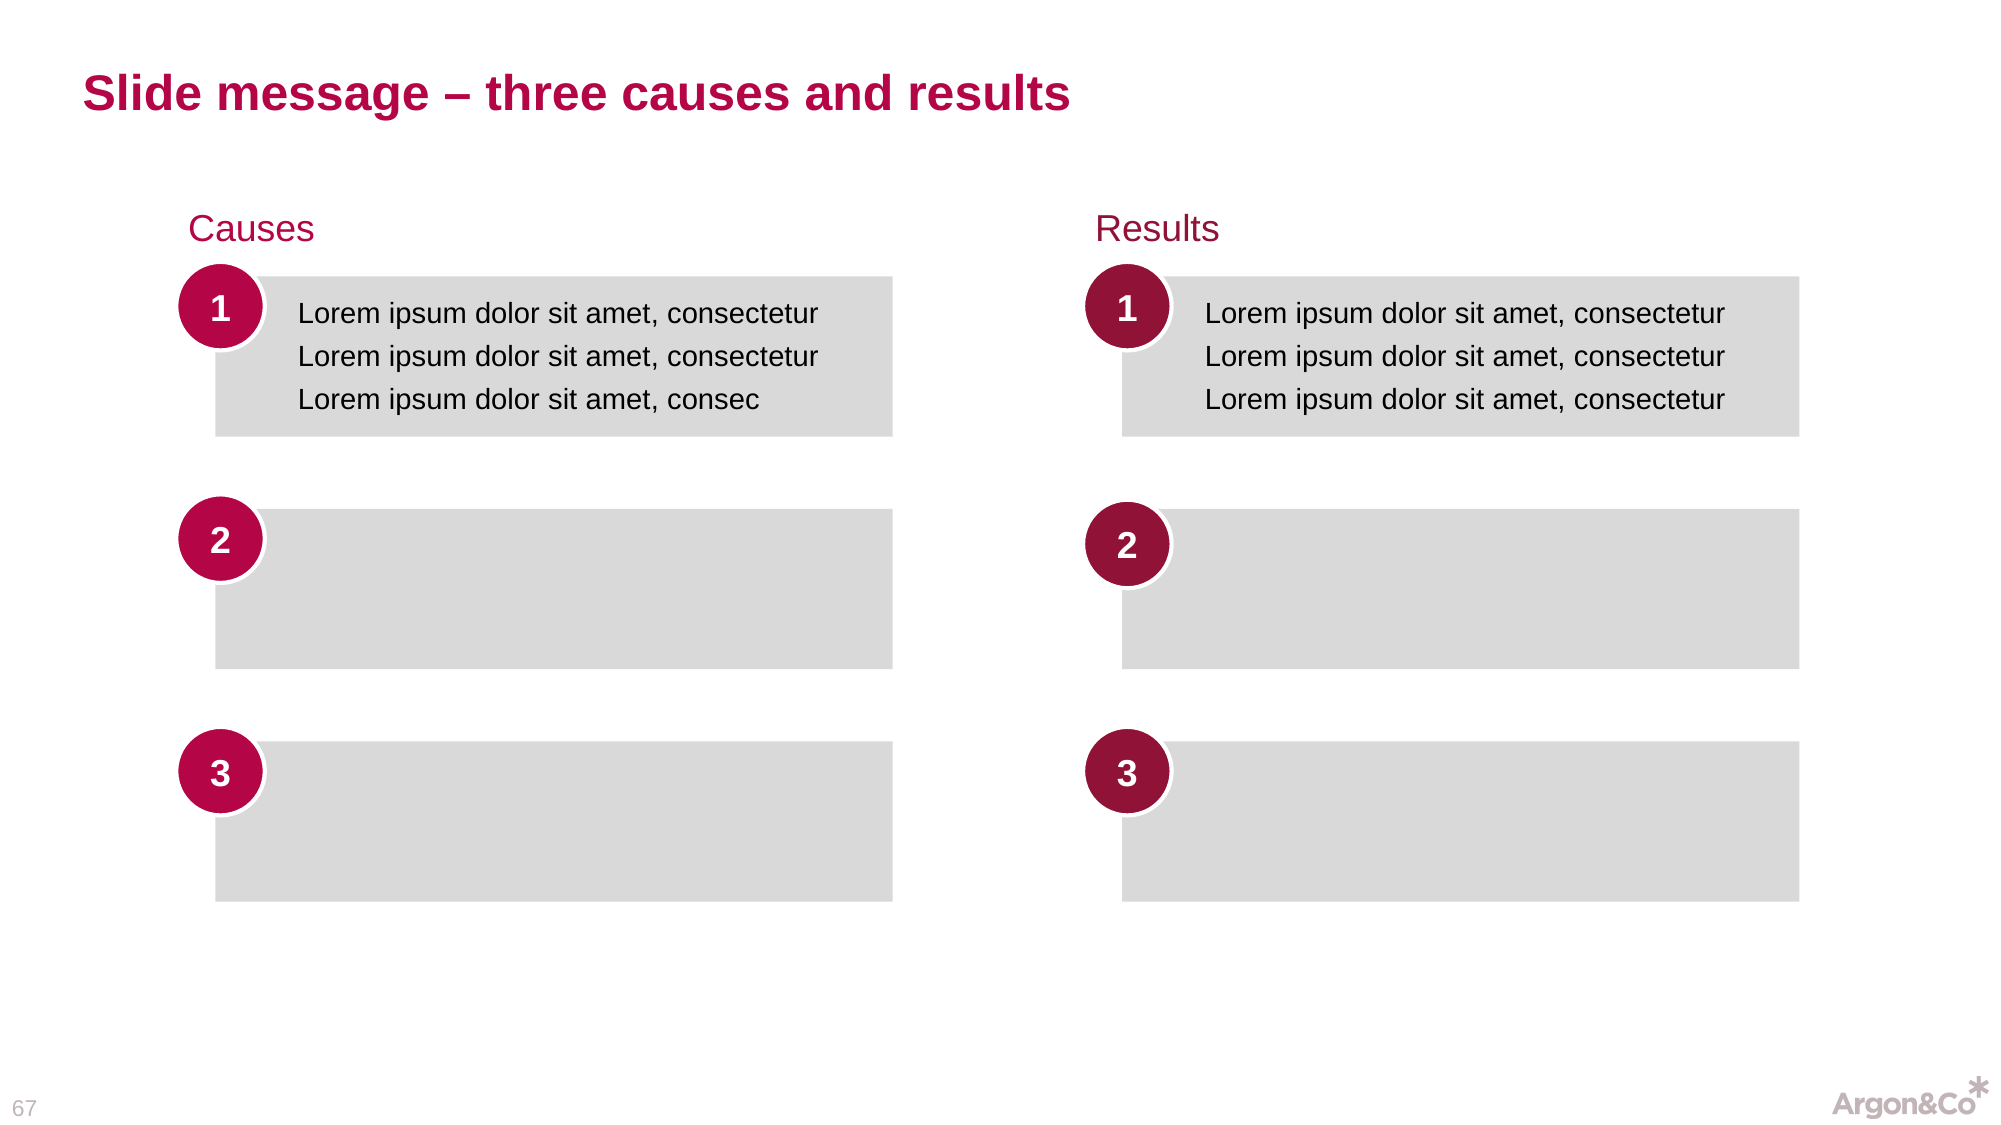

# Slide message – three causes and results
Causes
Results
1
1
Lorem ipsum dolor sit amet, consectetur
Lorem ipsum dolor sit amet, consectetur
Lorem ipsum dolor sit amet, consec
Lorem ipsum dolor sit amet, consectetur
Lorem ipsum dolor sit amet, consectetur
Lorem ipsum dolor sit amet, consectetur

2
2

3
3